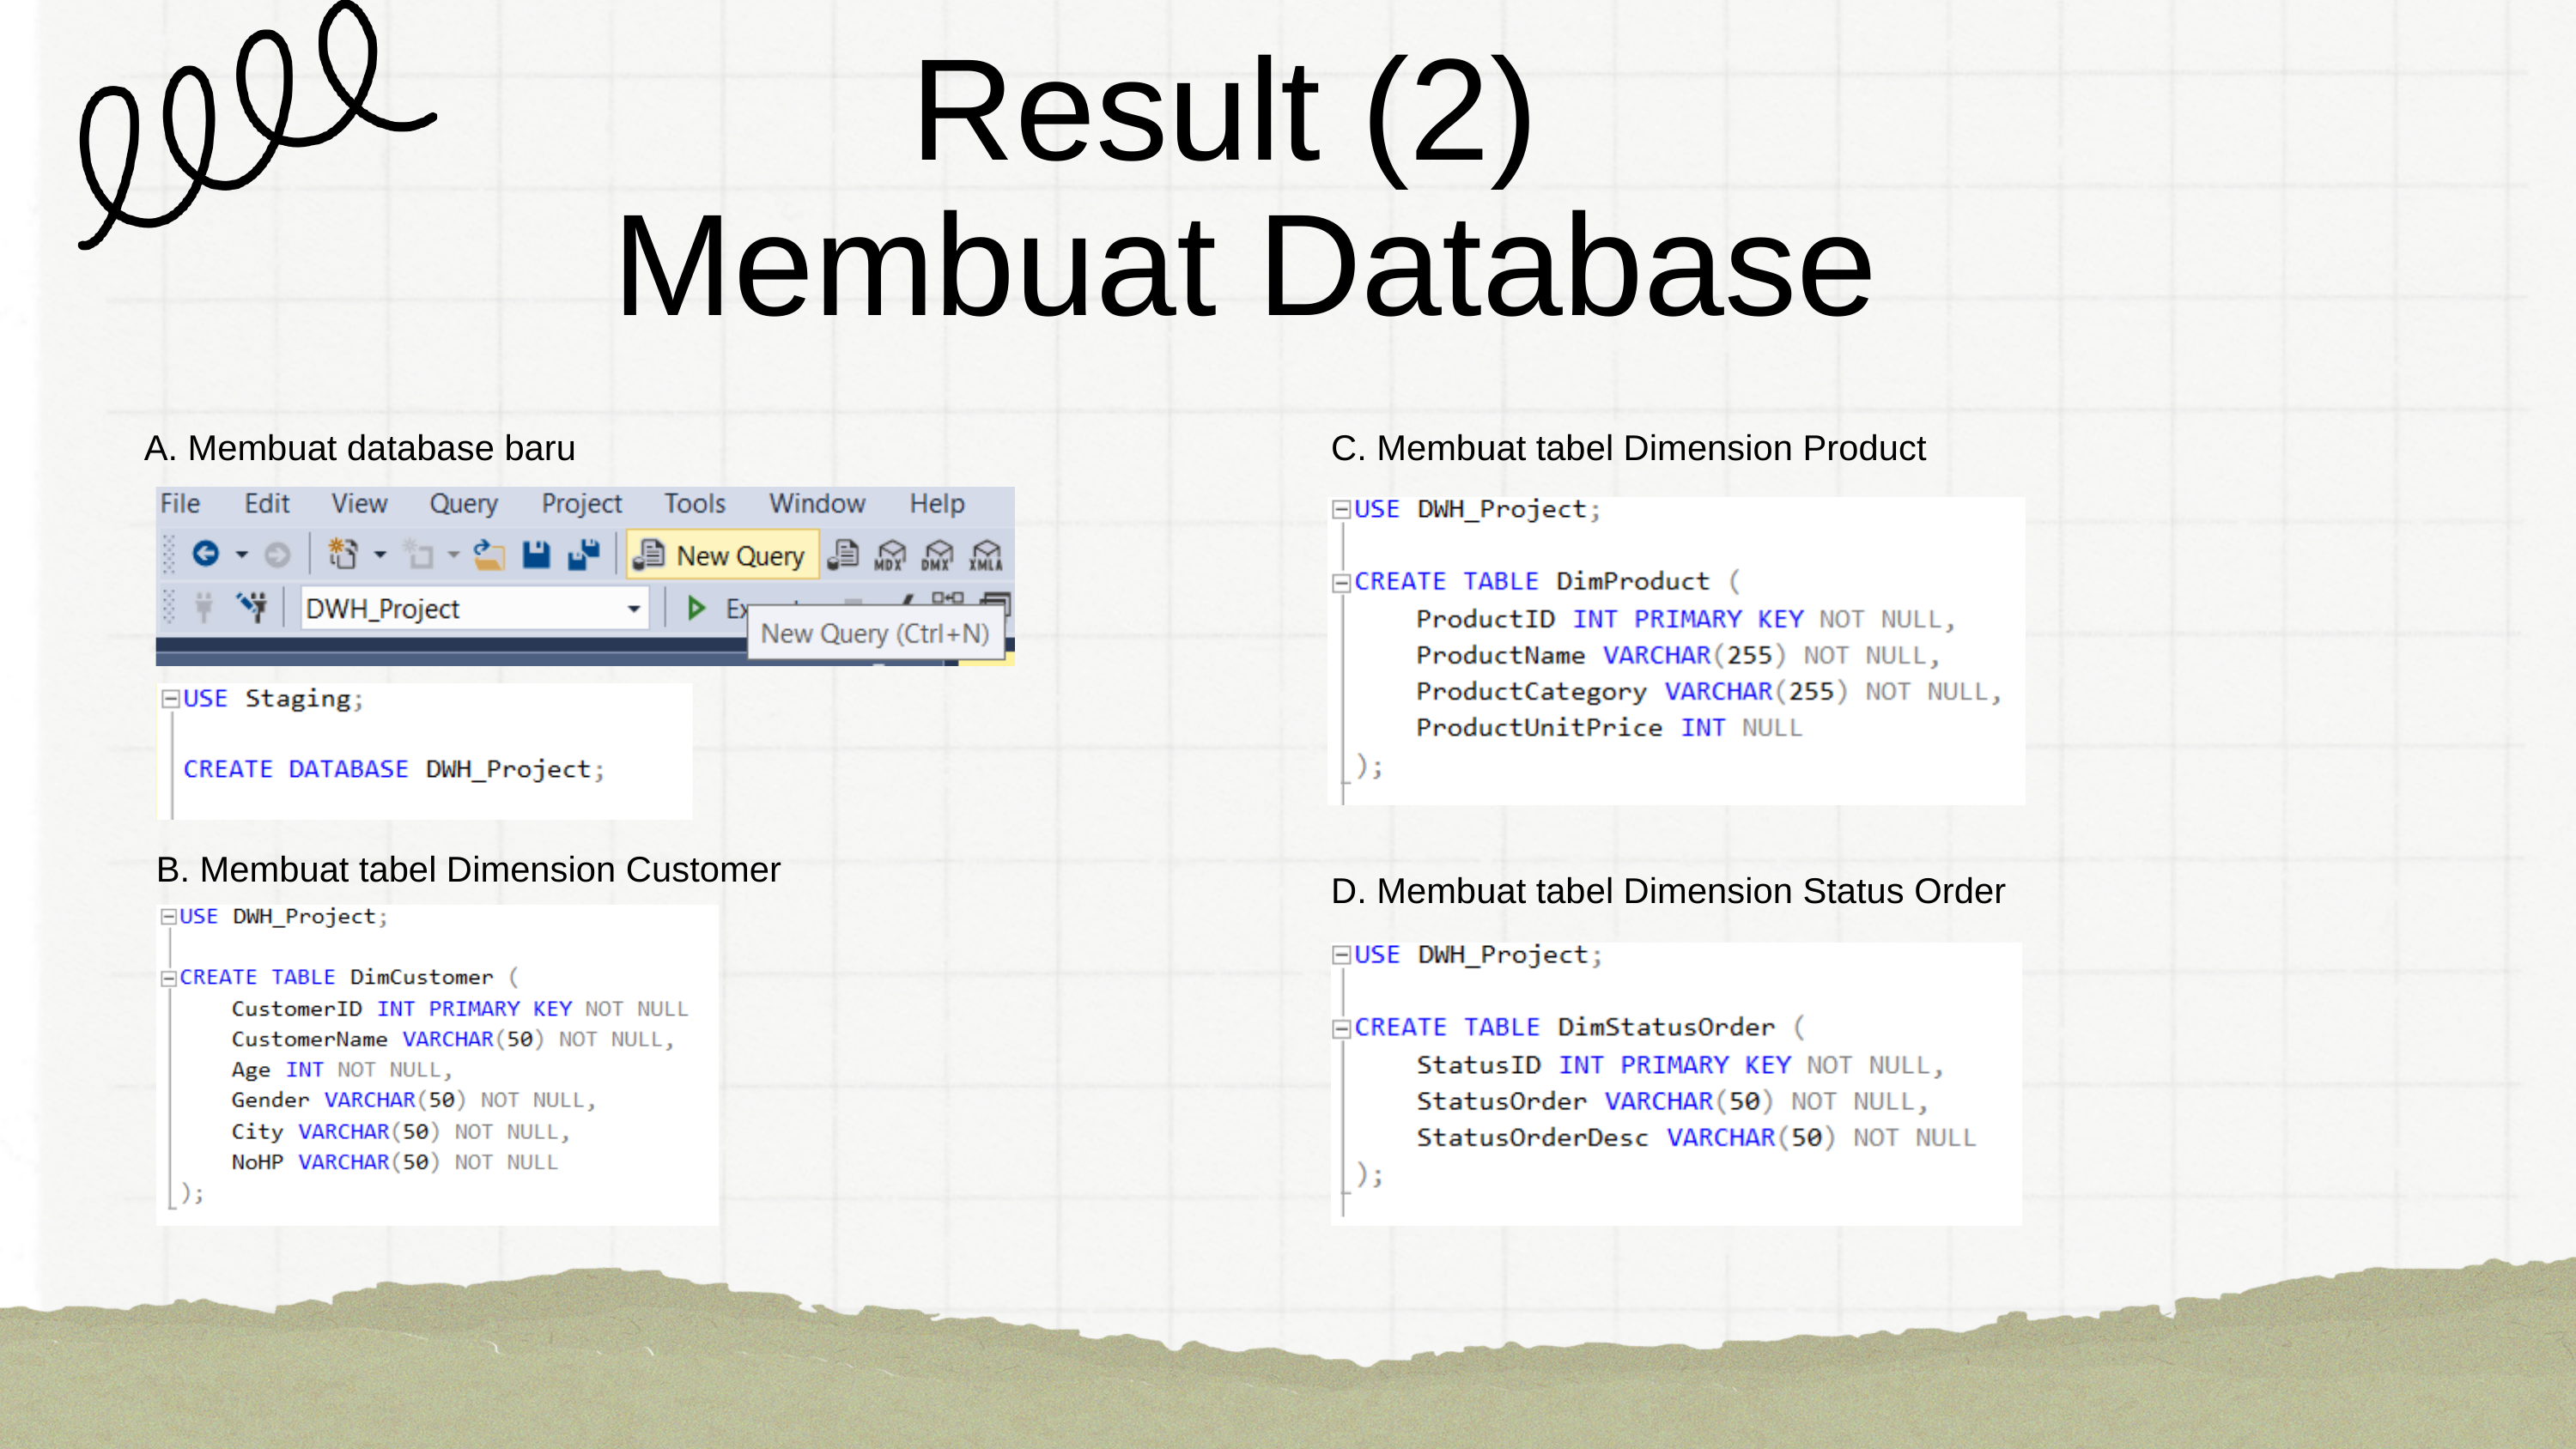

Result (2)
Membuat Database
A. Membuat database baru
C. Membuat tabel Dimension Product

B. Membuat tabel Dimension Customer
D. Membuat tabel Dimension Status Order